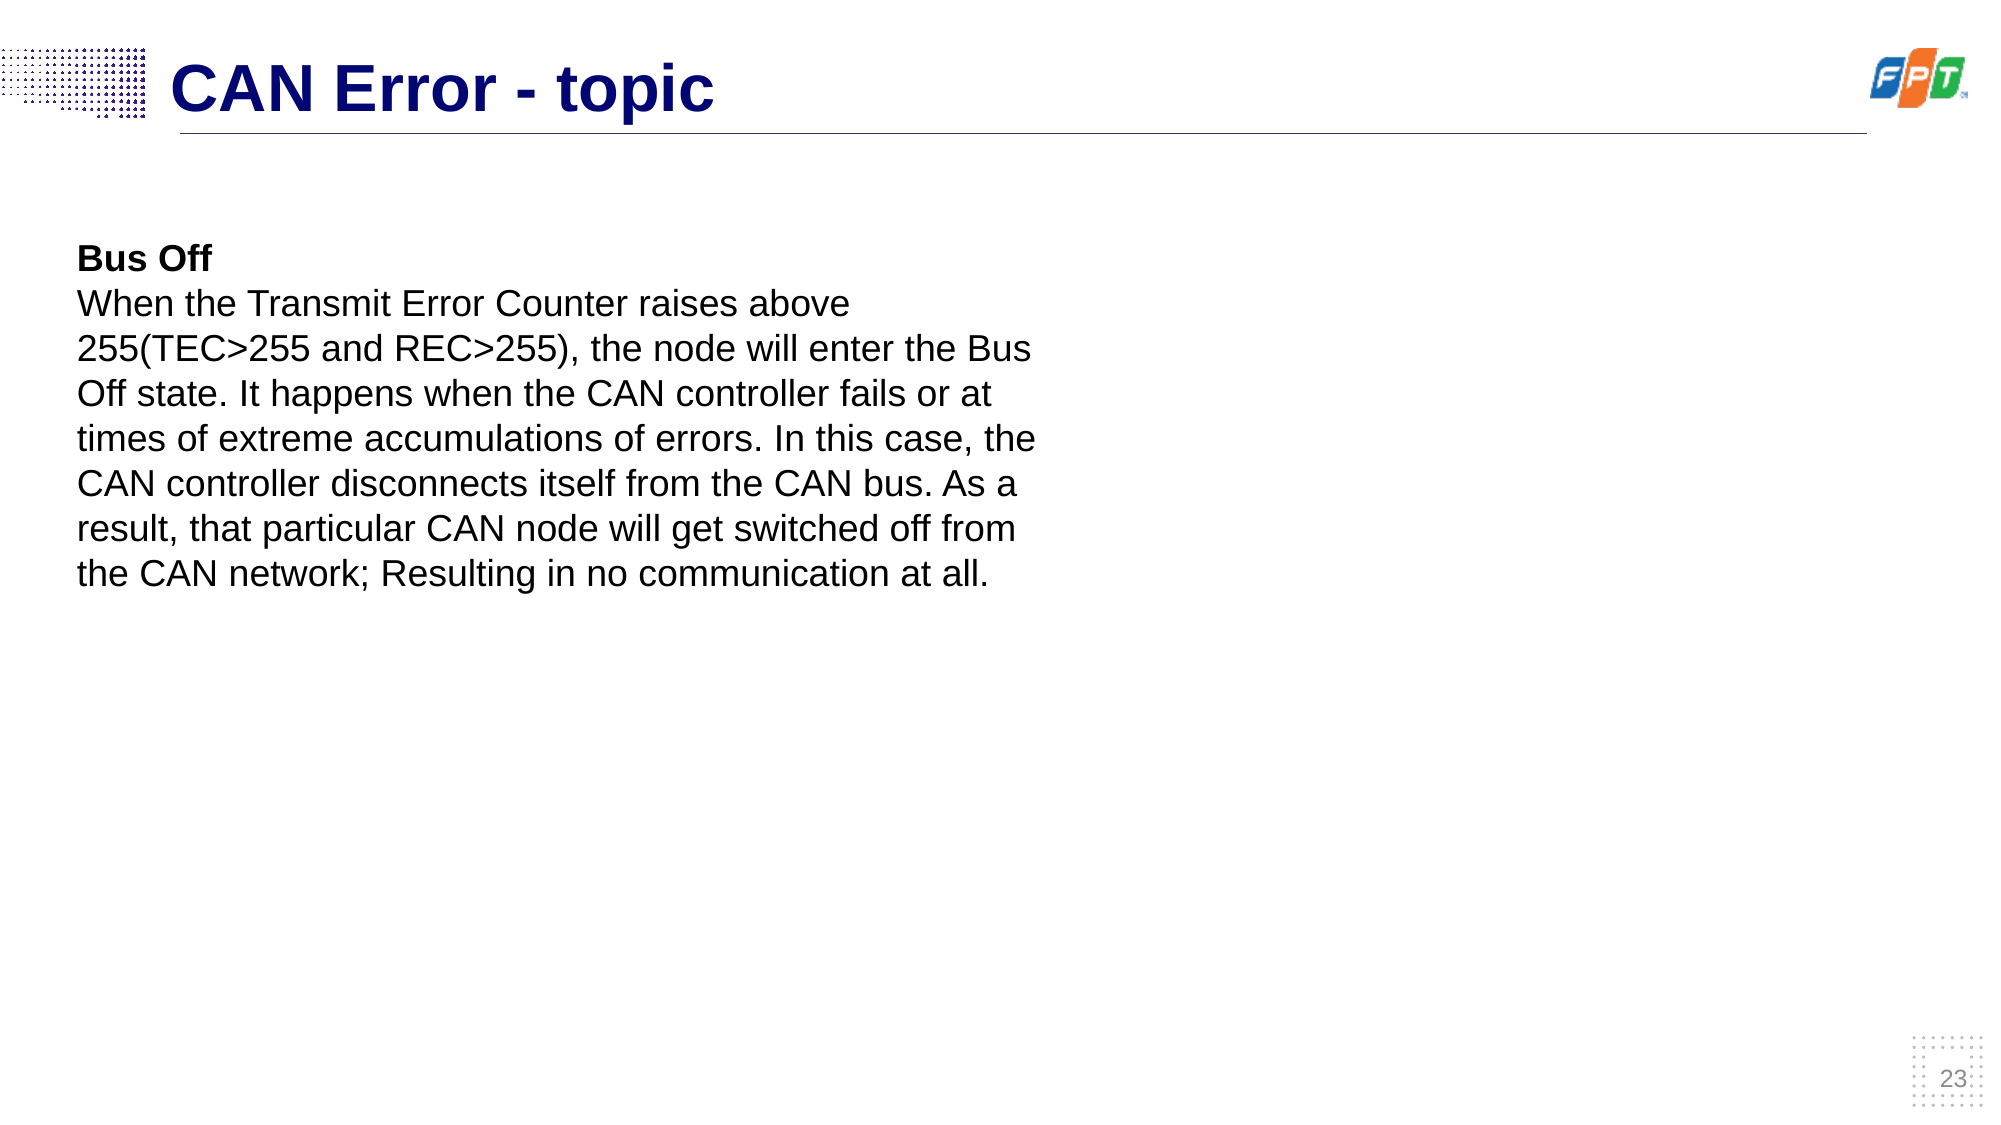

# CAN Error - topic
Bus Off
When the Transmit Error Counter raises above 255(TEC>255 and REC>255), the node will enter the Bus Off state. It happens when the CAN controller fails or at times of extreme accumulations of errors. In this case, the CAN controller disconnects itself from the CAN bus. As a result, that particular CAN node will get switched off from the CAN network; Resulting in no communication at all.
23